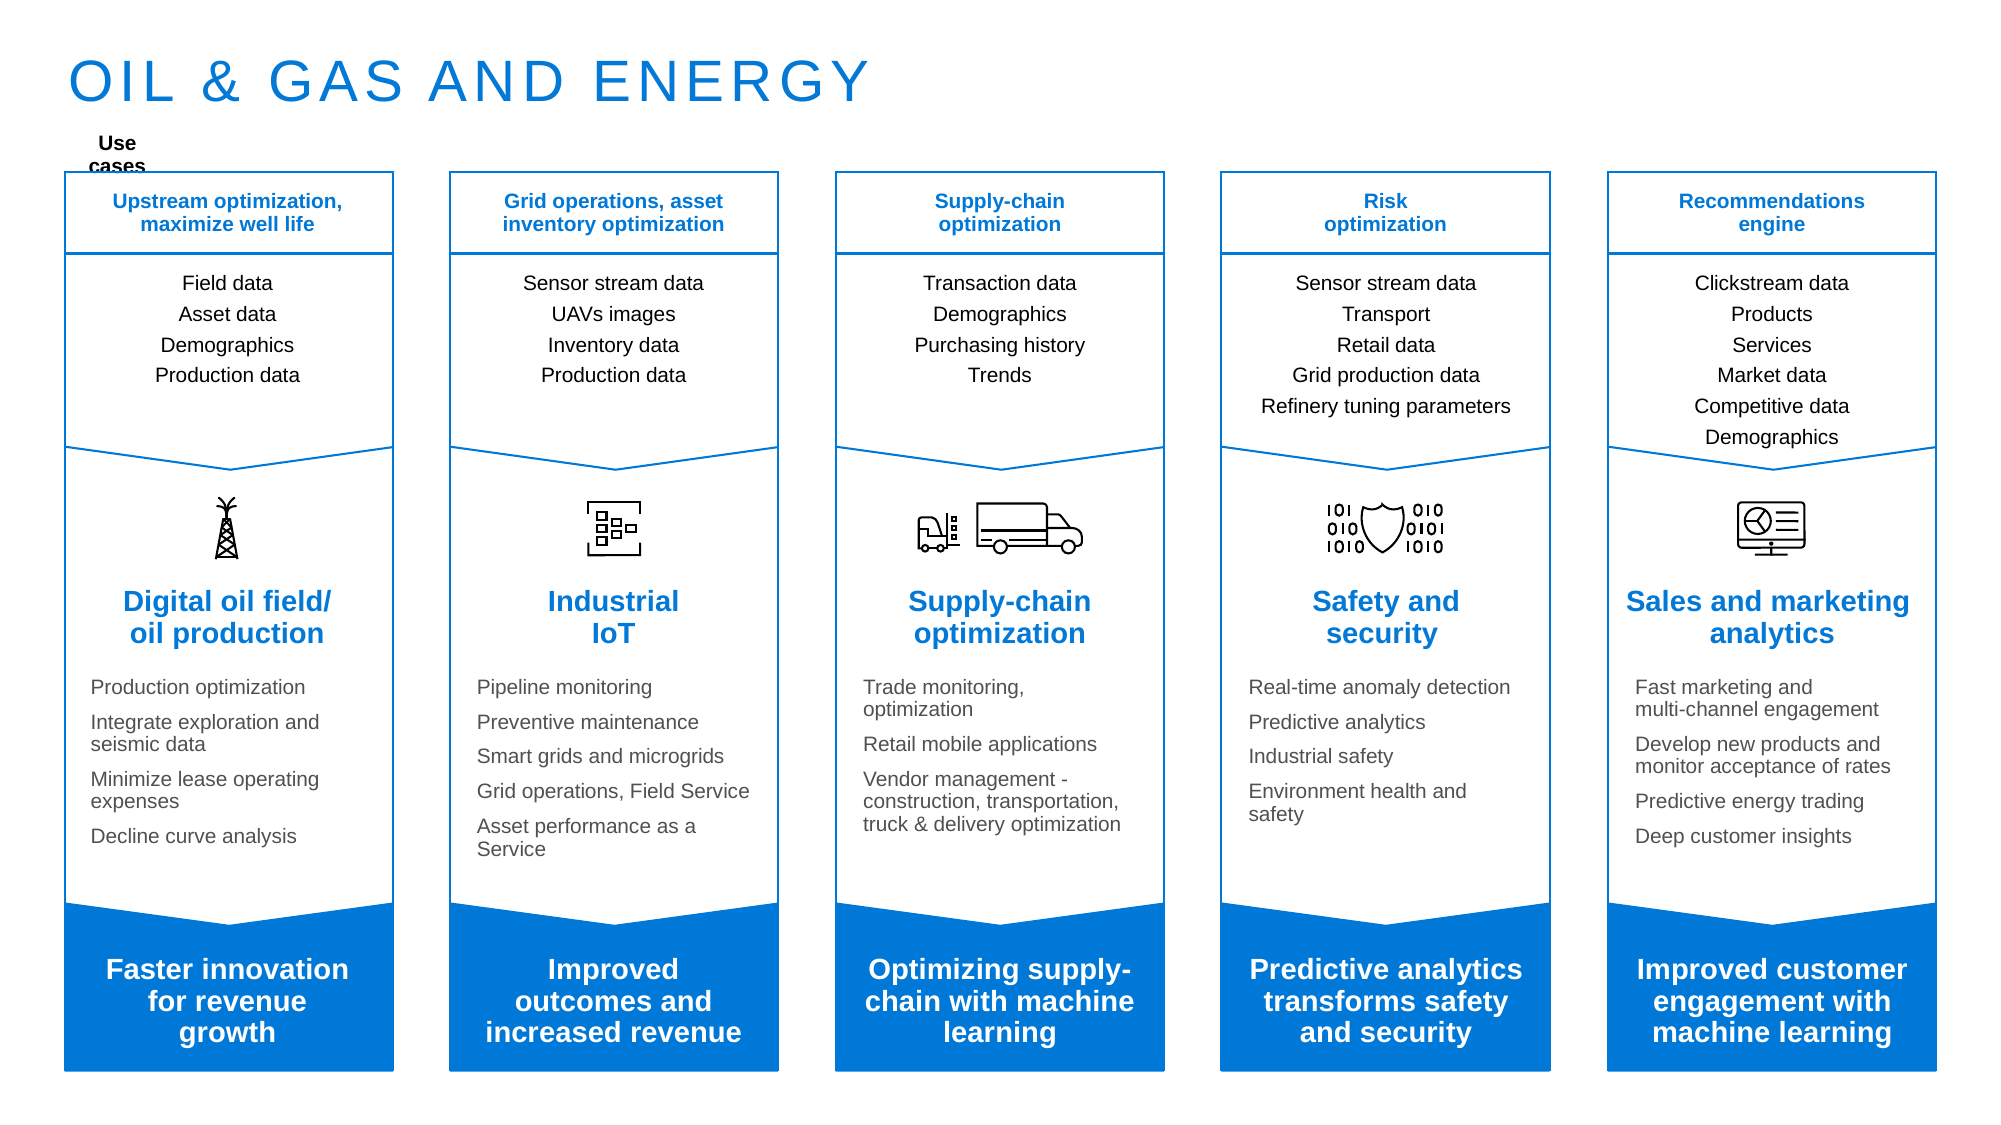

# OIL & GAS AND ENERGY

Upstream optimization, maximize well life
Grid operations, asset inventory optimization
Supply-chain
optimization
Risk
optimization
Recommendations
engine
Field data
Asset data
Demographics
Production data

Sensor stream data
UAVs images
Inventory data
Production data

Transaction data
Demographics
Purchasing history
Trends

Sensor stream data
Transport
Retail data
Grid production data
Refinery tuning parameters

Clickstream data
Products
Services
Market data
Competitive data
Demographics

Digital oil field/
oil production
Industrial
IoT
Supply-chain optimization
Safety and
security
Sales and marketing
analytics
Production optimization
Integrate exploration and seismic data
Minimize lease operating expenses
Decline curve analysis

Pipeline monitoring
Preventive maintenance
Smart grids and microgrids
Grid operations, Field Service
Asset performance as a Service

Trade monitoring, optimization
Retail mobile applications
Vendor management - construction, transportation, truck & delivery optimization

Real-time anomaly detection
Predictive analytics
Industrial safety
Environment health and safety

Fast marketing and
multi-channel engagement
Develop new products and monitor acceptance of rates
Predictive energy trading
Deep customer insights

Faster innovation
for revenue
growth
Improved outcomes and increased revenue
Optimizing supply-chain with machine learning
Predictive analytics transforms safety and security
Improved customer engagement with machine learning